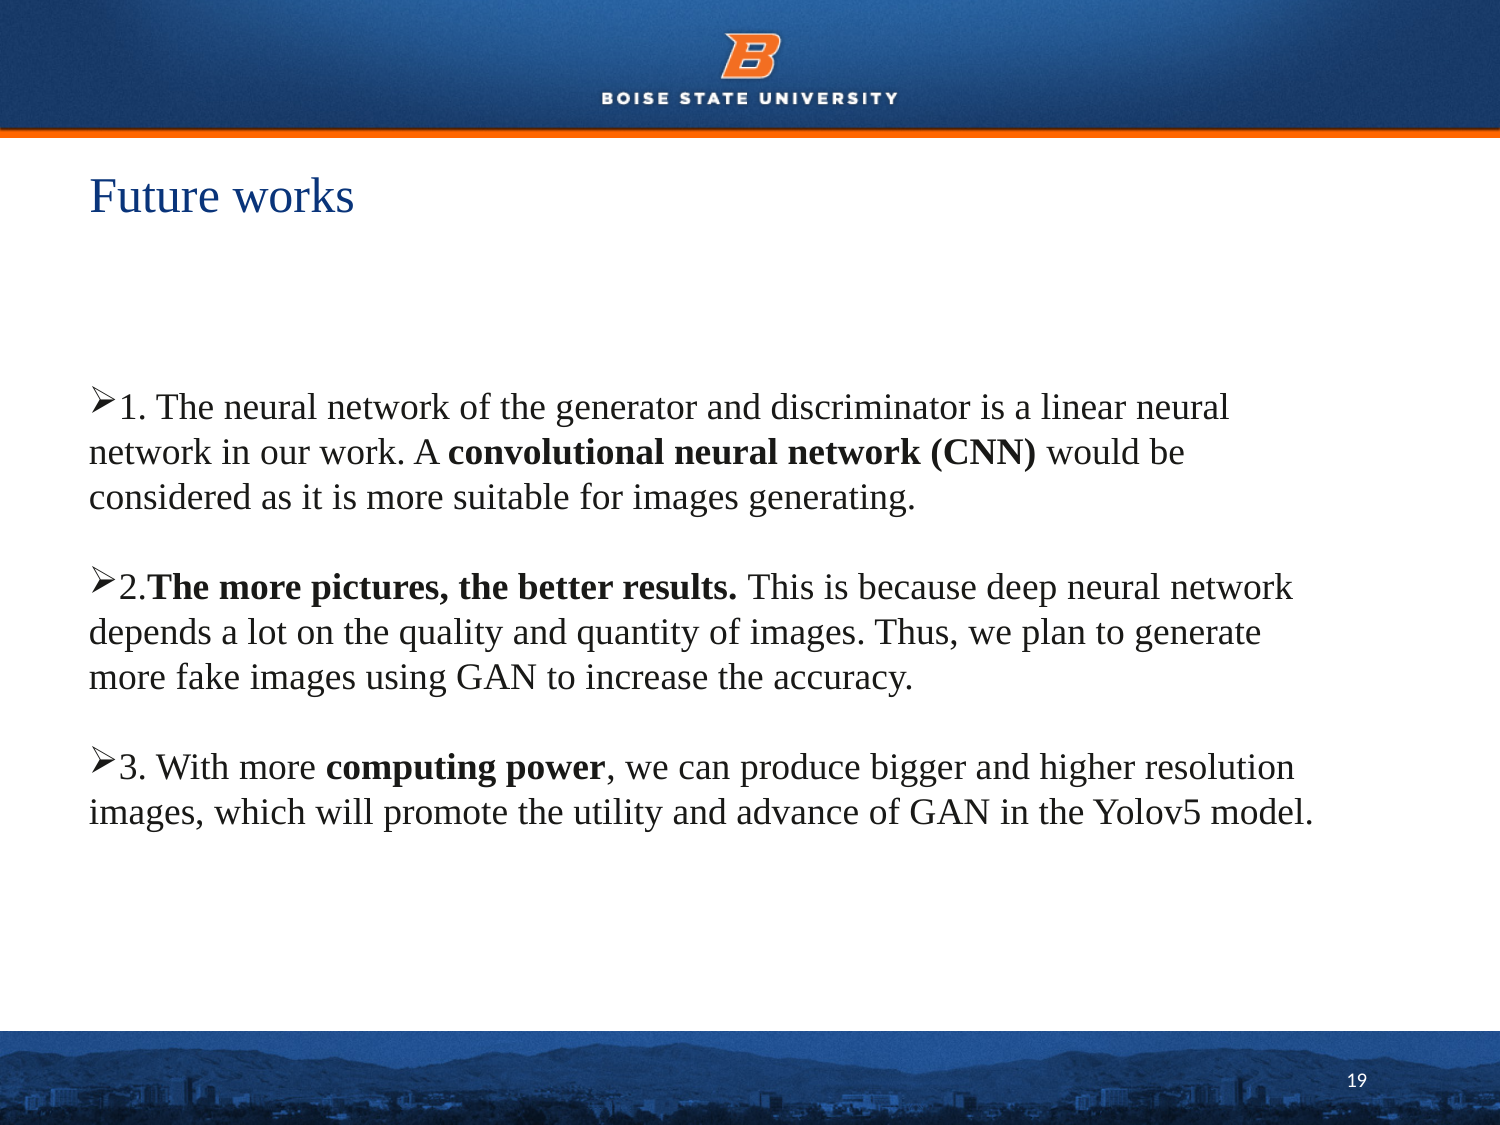

# Future works
1. The neural network of the generator and discriminator is a linear neural network in our work. A convolutional neural network (CNN) would be considered as it is more suitable for images generating.

2.The more pictures, the better results. This is because deep neural network depends a lot on the quality and quantity of images. Thus, we plan to generate more fake images using GAN to increase the accuracy.

3. With more computing power, we can produce bigger and higher resolution images, which will promote the utility and advance of GAN in the Yolov5 model.